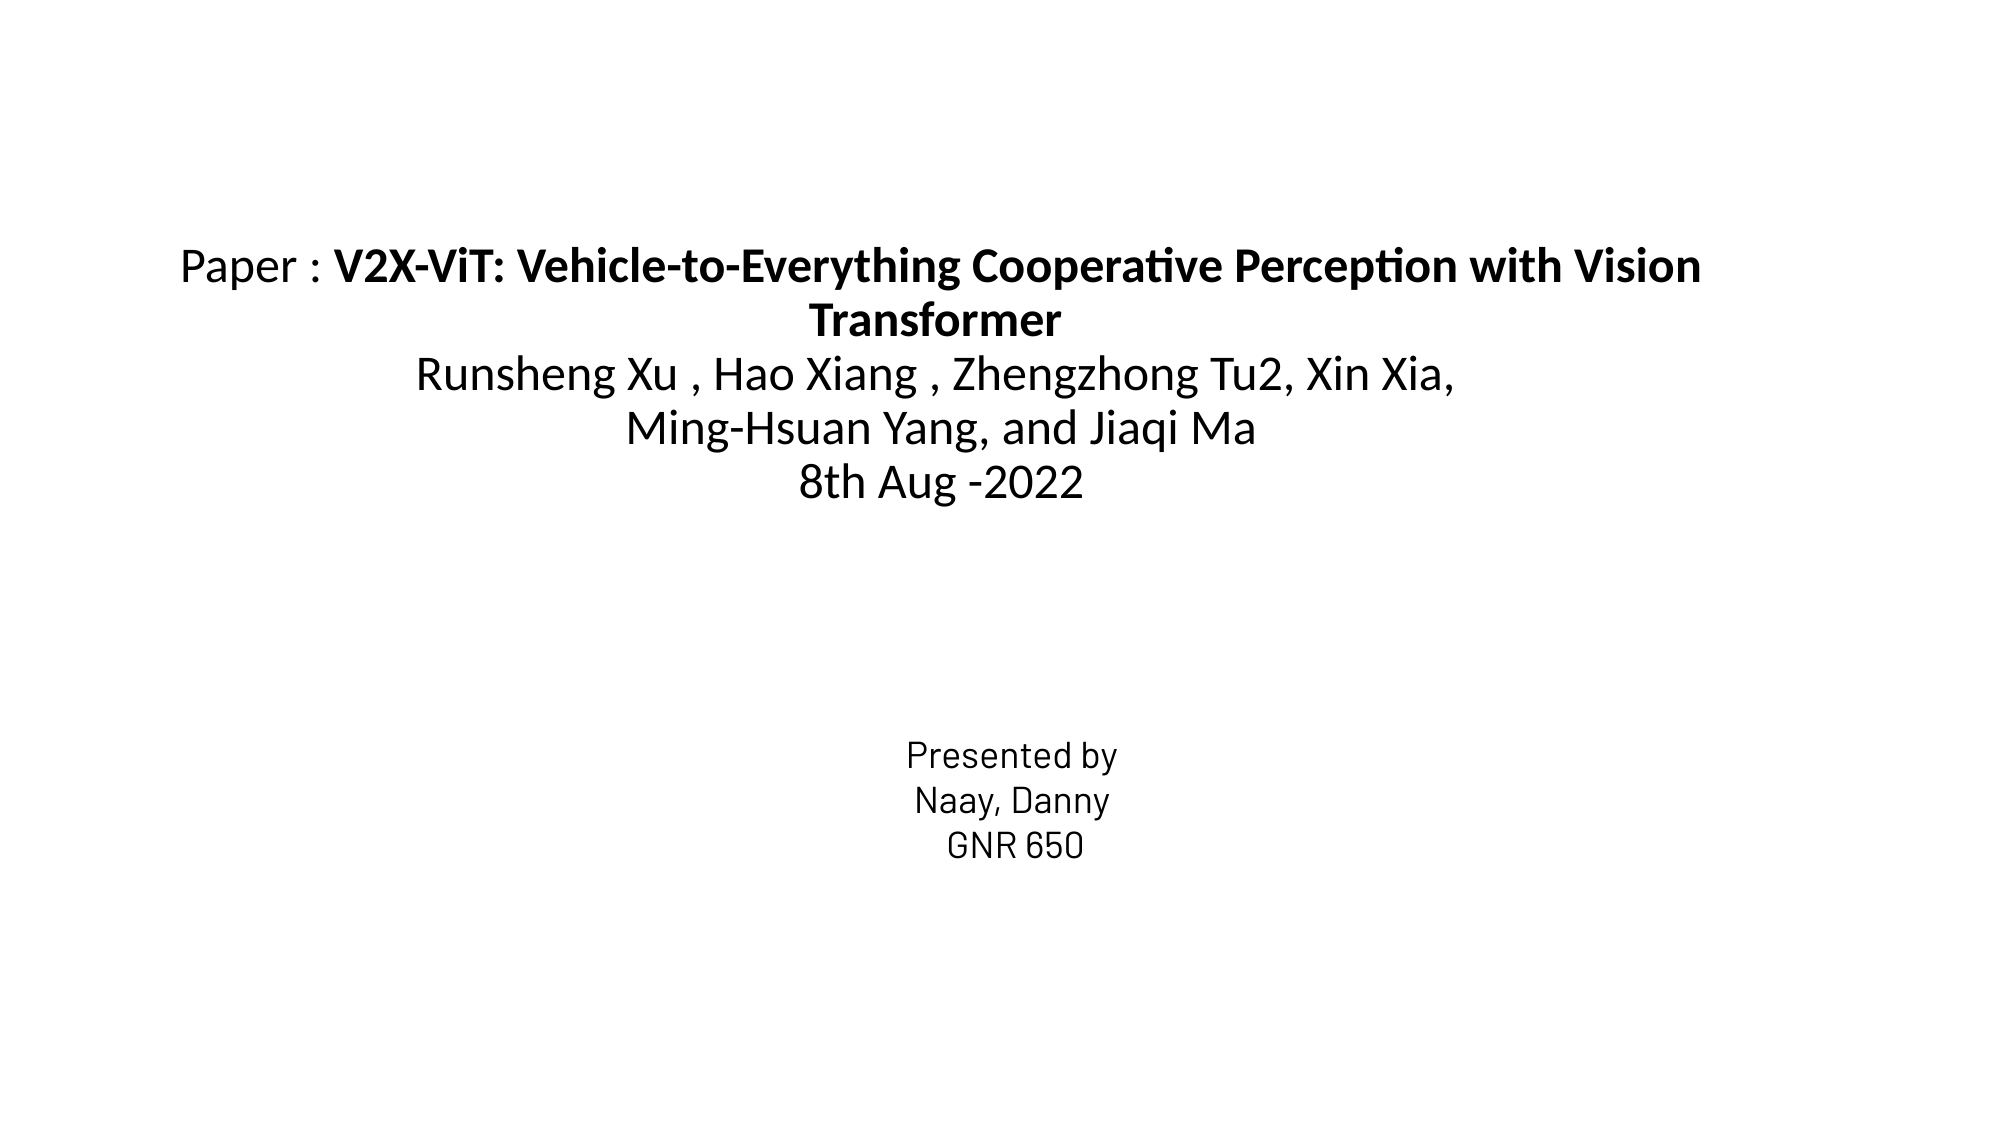

Paper : V2X-ViT: Vehicle-to-Everything Cooperative Perception with Vision Transformer
Runsheng Xu , Hao Xiang , Zhengzhong Tu2, Xin Xia,
Ming-Hsuan Yang, and Jiaqi Ma
8th Aug -2022
Presented by
Naay, Danny
GNR 650